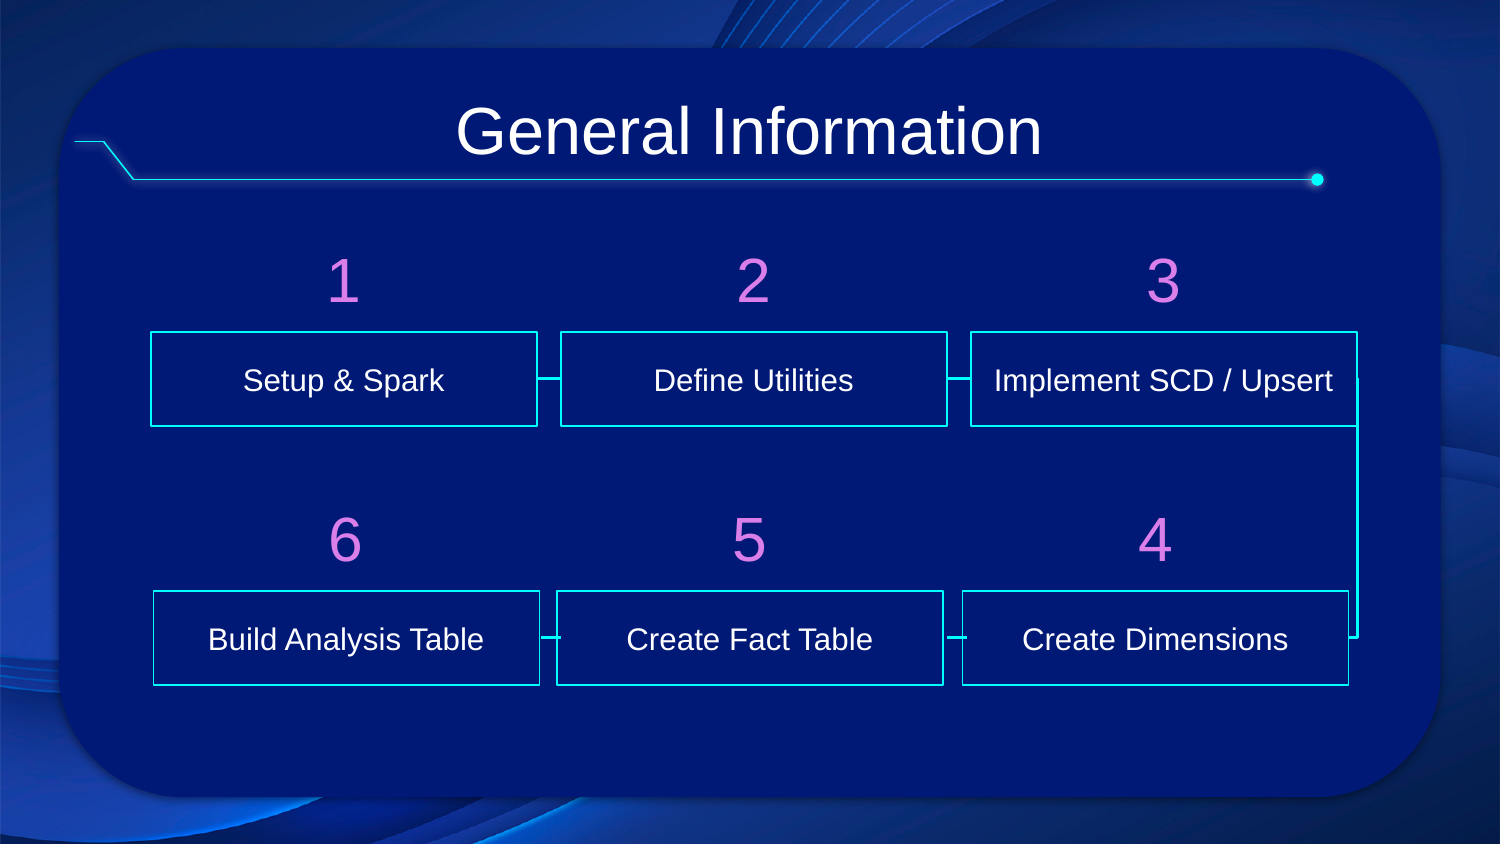

# General Information
1
2
3
Setup & Spark
Define Utilities
Implement SCD / Upsert
6
5
4
Build Analysis Table
Create Fact Table
Create Dimensions